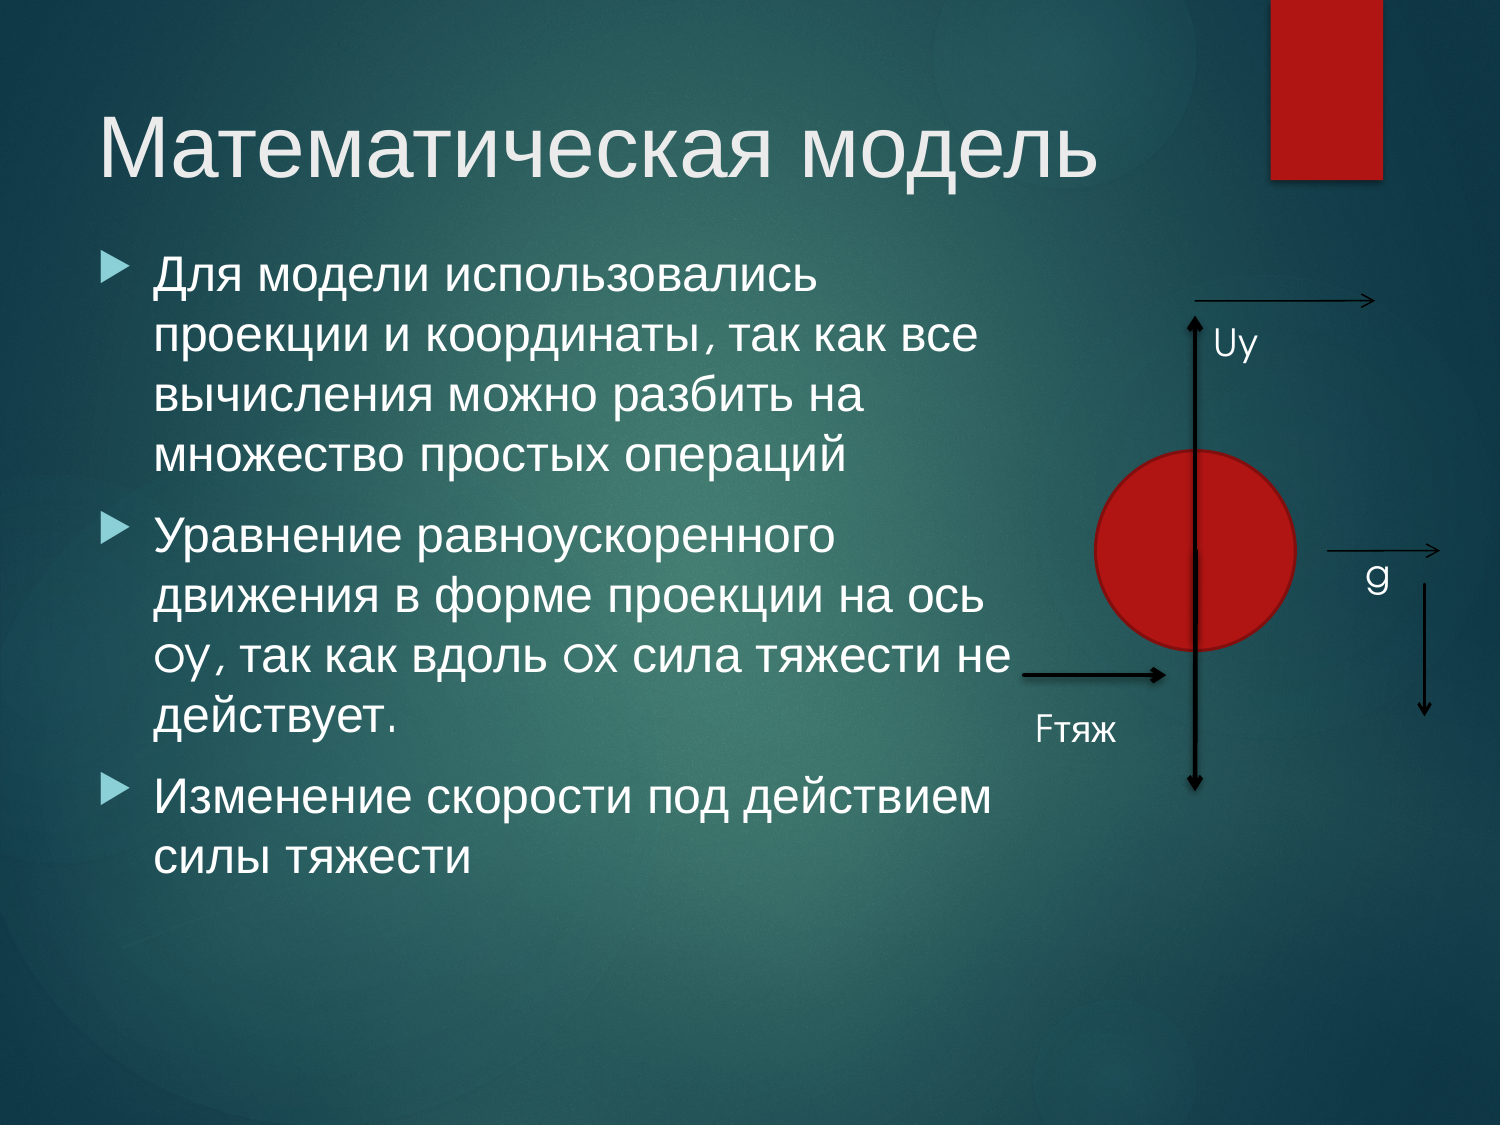

# Математическая модель

Для модели использовались проекции и координаты, так как все вычисления можно разбить на множество простых операций
Уравнение равноускоренного движения в форме проекции на ось oy, так как вдоль ox сила тяжести не действует.
Изменение скорости под действием силы тяжести
Uy

g
Fтяж